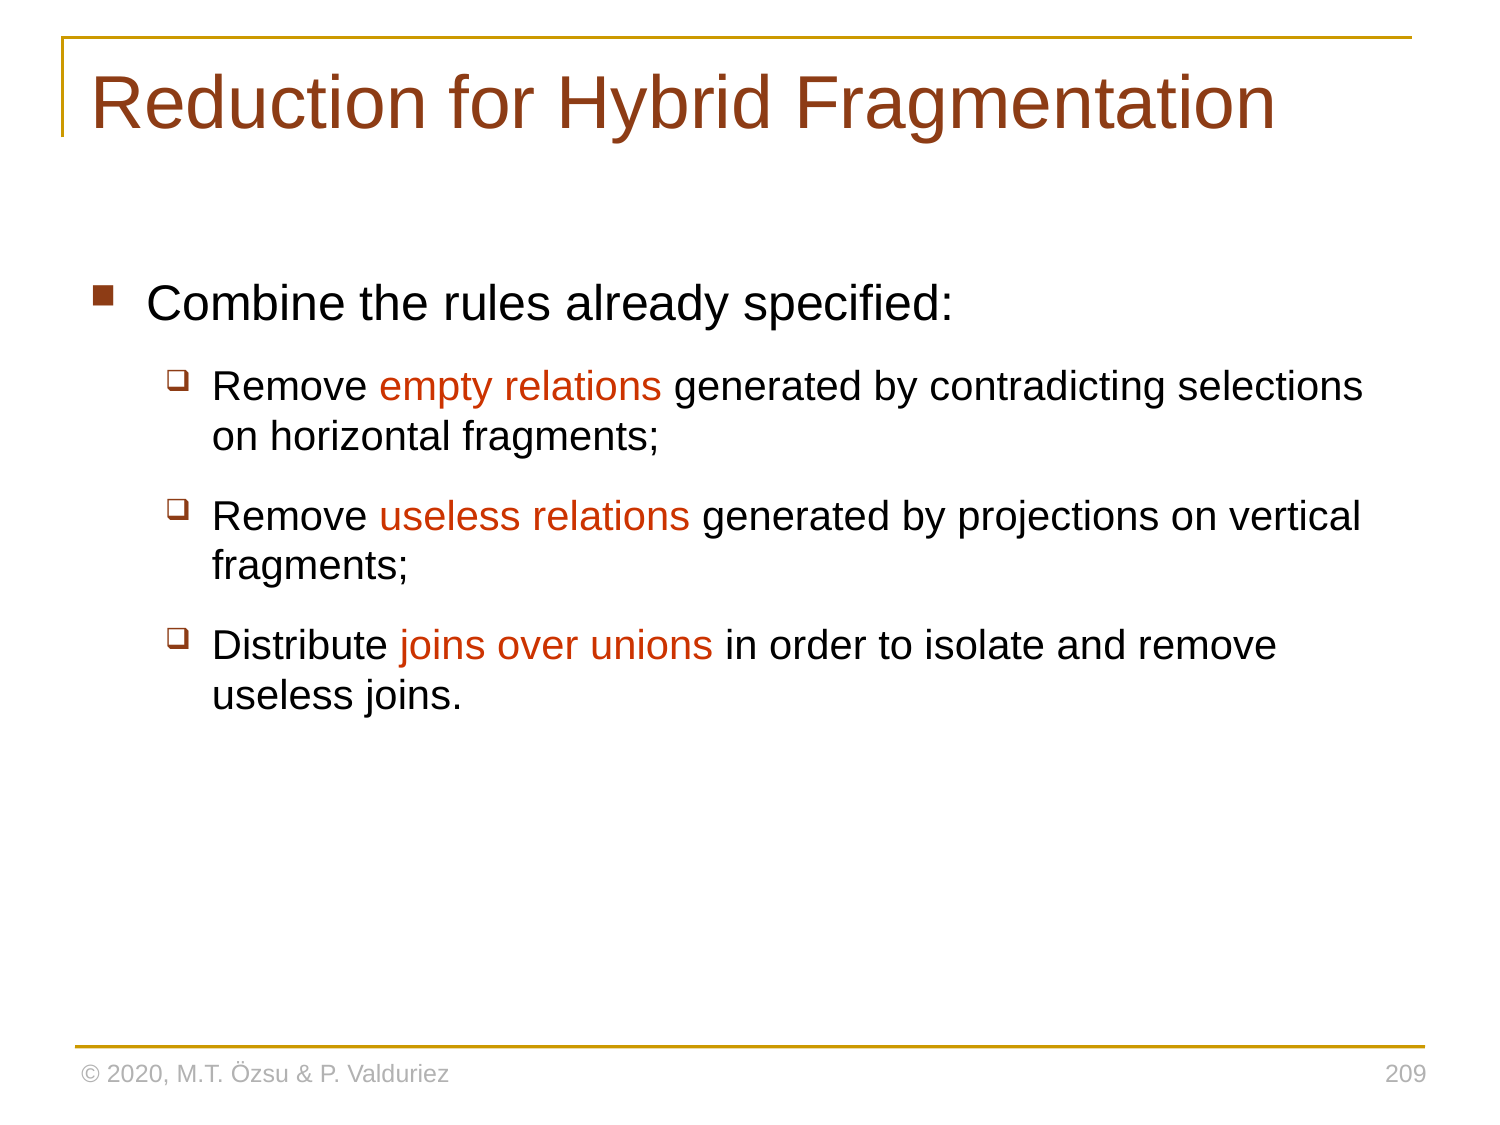

# Reduction for Hybrid Fragmentation
Combine the rules already specified:
Remove empty relations generated by contradicting selections on horizontal fragments;
Remove useless relations generated by projections on vertical fragments;
Distribute joins over unions in order to isolate and remove useless joins.
© 2020, M.T. Özsu & P. Valduriez
209